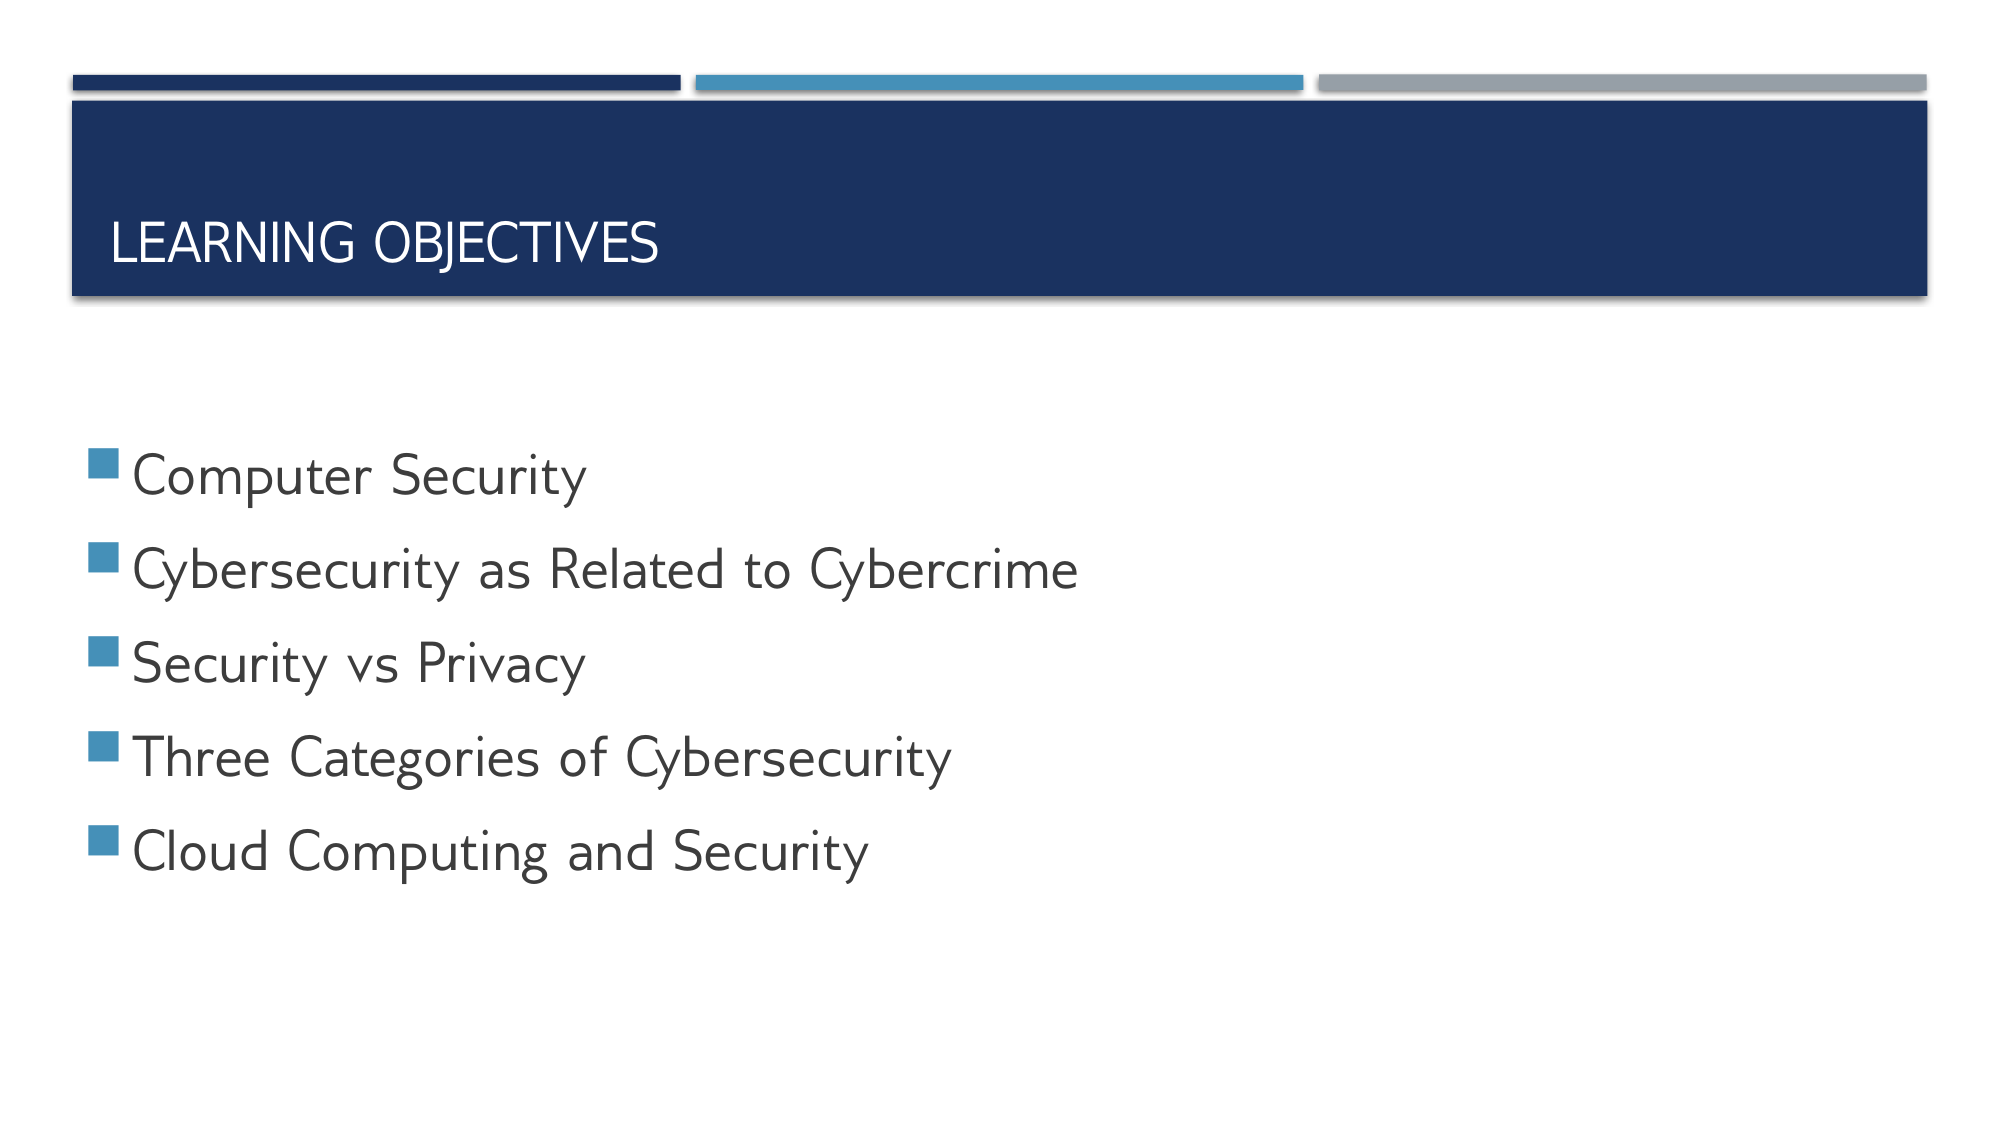

# learning objectives
Computer Security
Cybersecurity as Related to Cybercrime
Security vs Privacy
Three Categories of Cybersecurity
Cloud Computing and Security